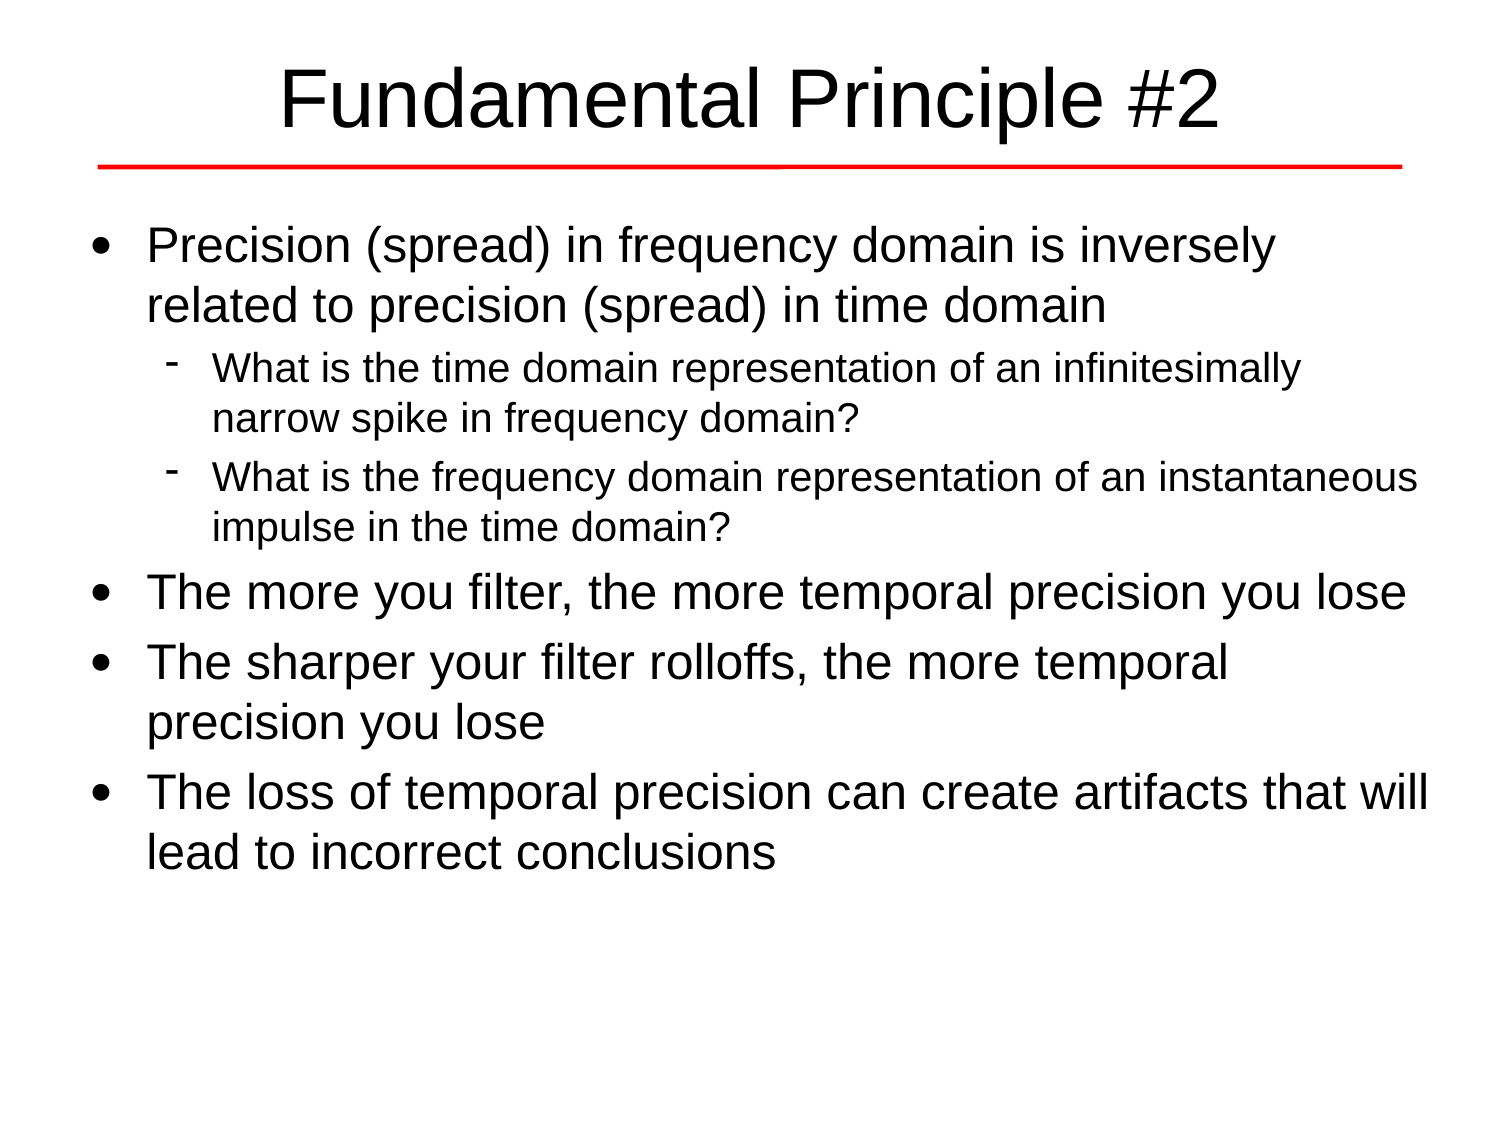

# Fundamental Principle #2

Precision (spread) in frequency domain is inversely related to precision (spread) in time domain
What is the time domain representation of an infinitesimally narrow spike in frequency domain?
What is the frequency domain representation of an instantaneous impulse in the time domain?
The more you filter, the more temporal precision you lose
The sharper your filter rolloffs, the more temporal precision you lose
The loss of temporal precision can create artifacts that will lead to incorrect conclusions